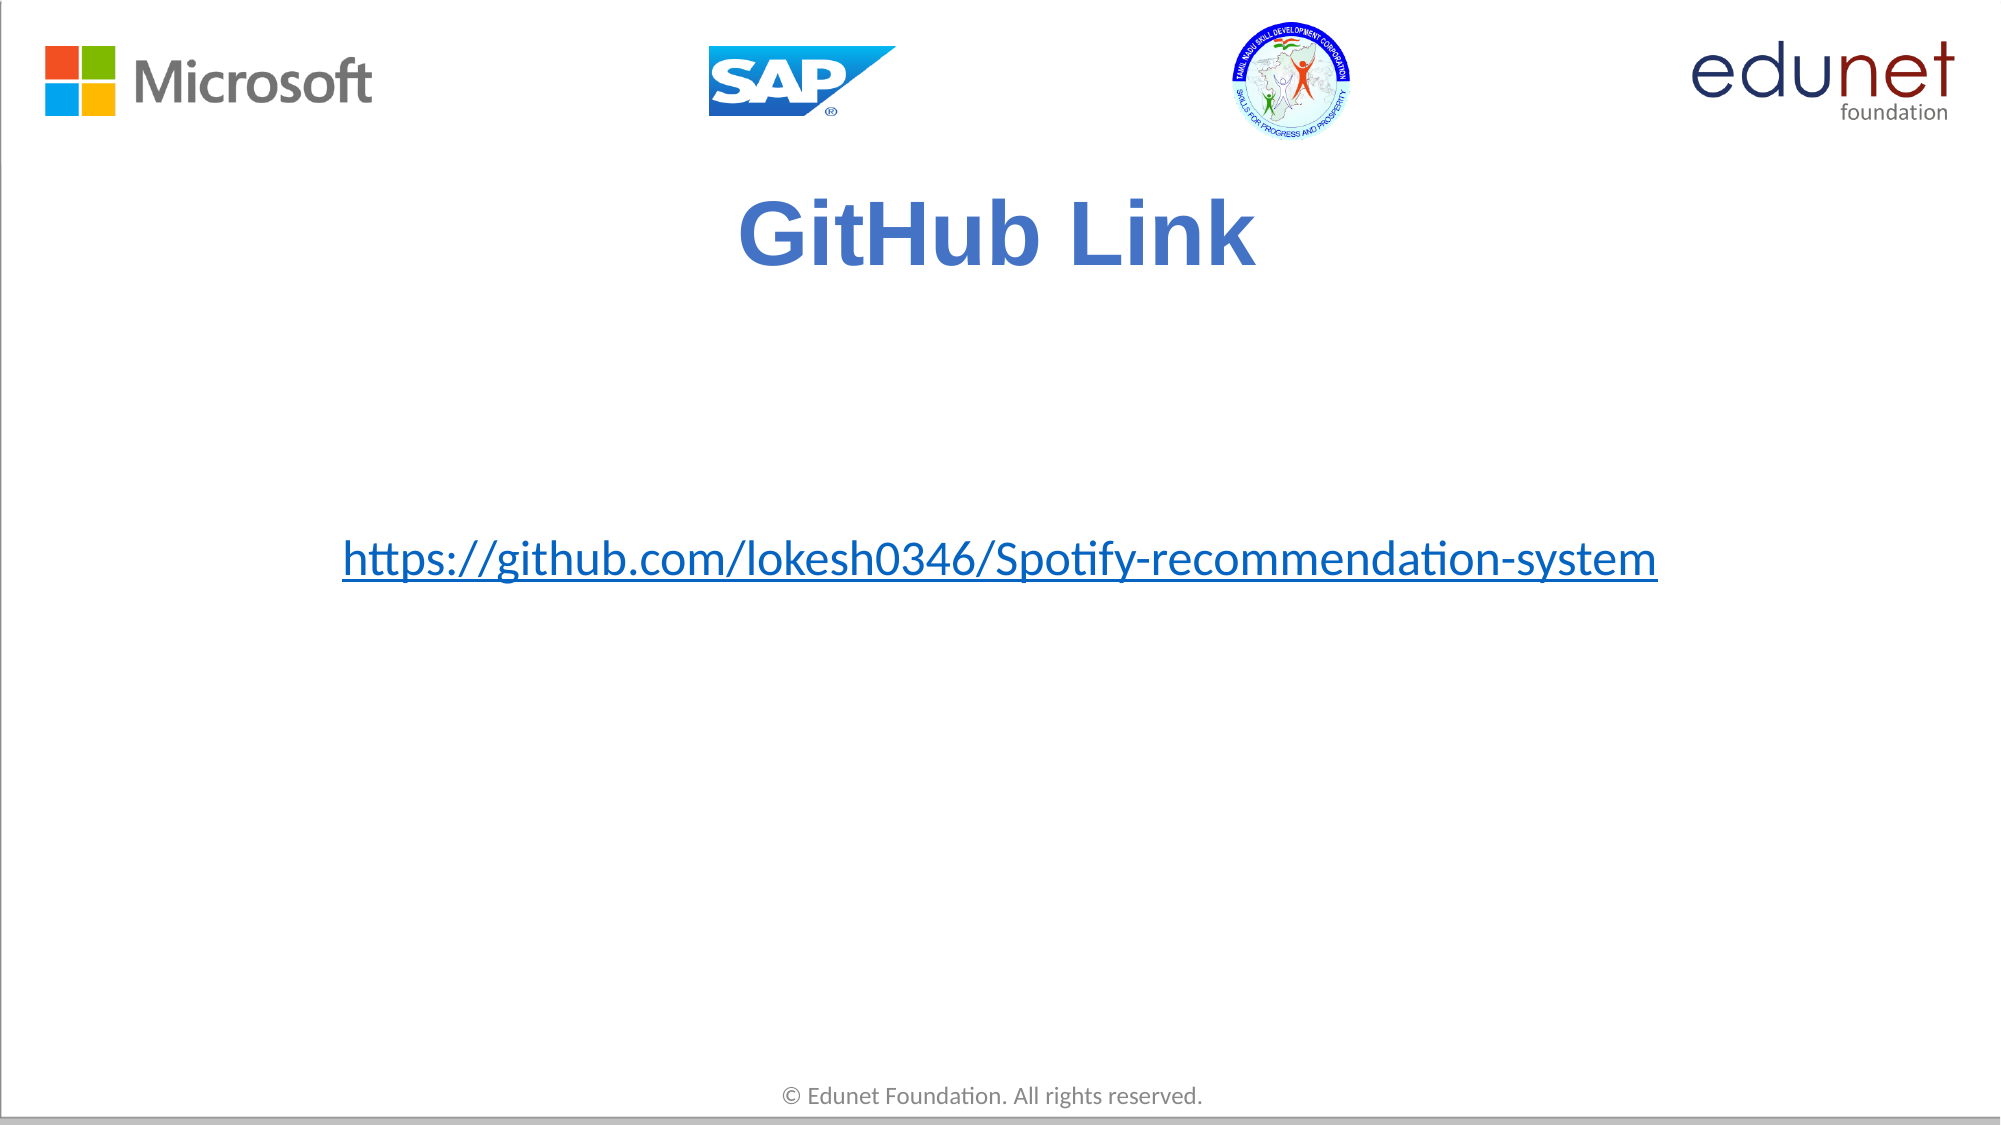

# GitHub Link
https://github.com/lokesh0346/Spotify-recommendation-system

© Edunet Foundation. All rights reserved.